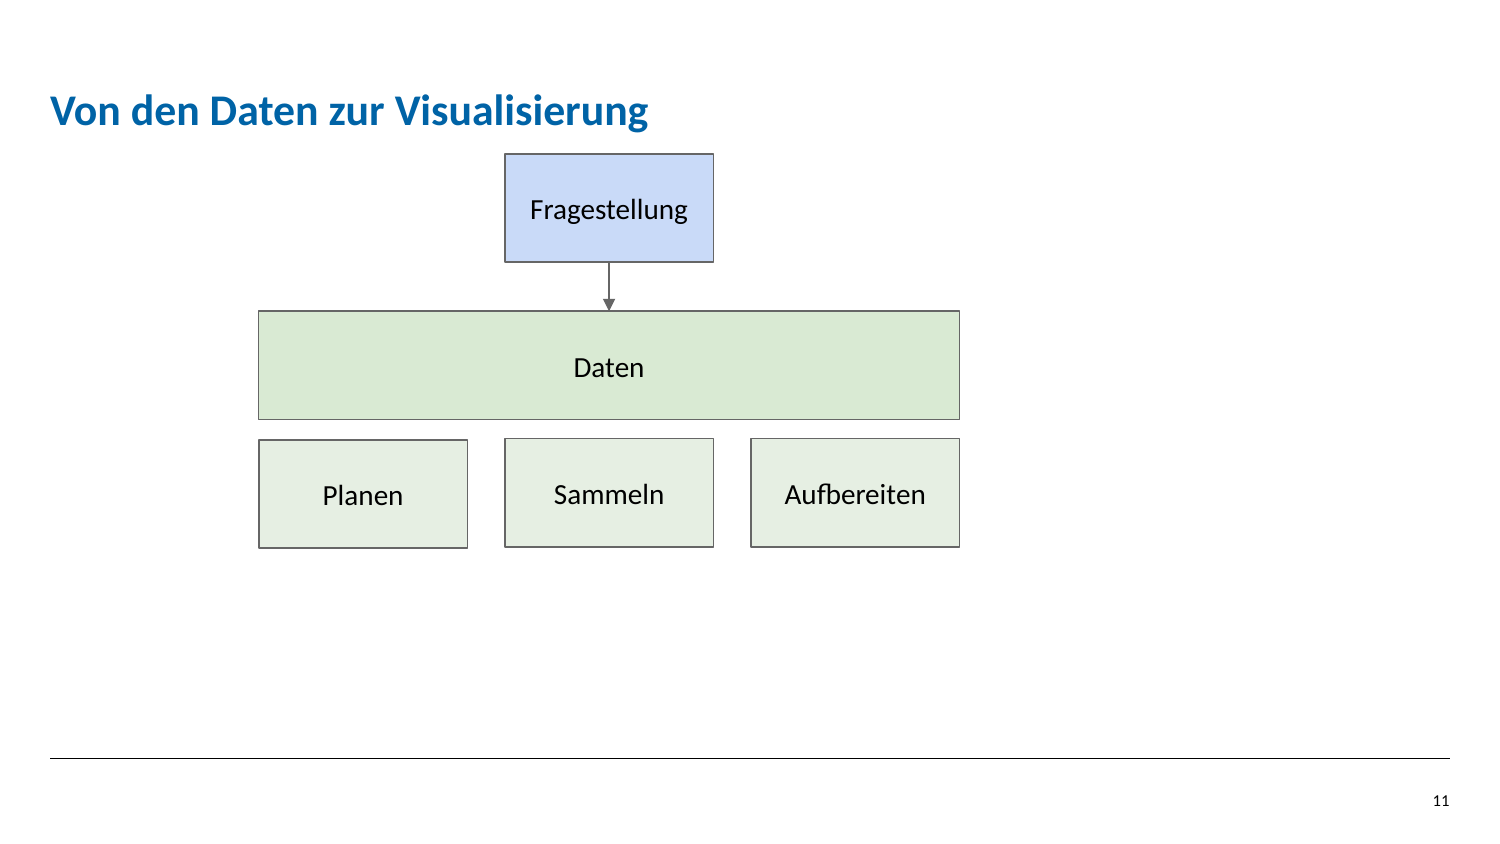

# Von den Daten zur Visualisierung
Fragestellung
Daten
Sammeln
Aufbereiten
Planen
 11